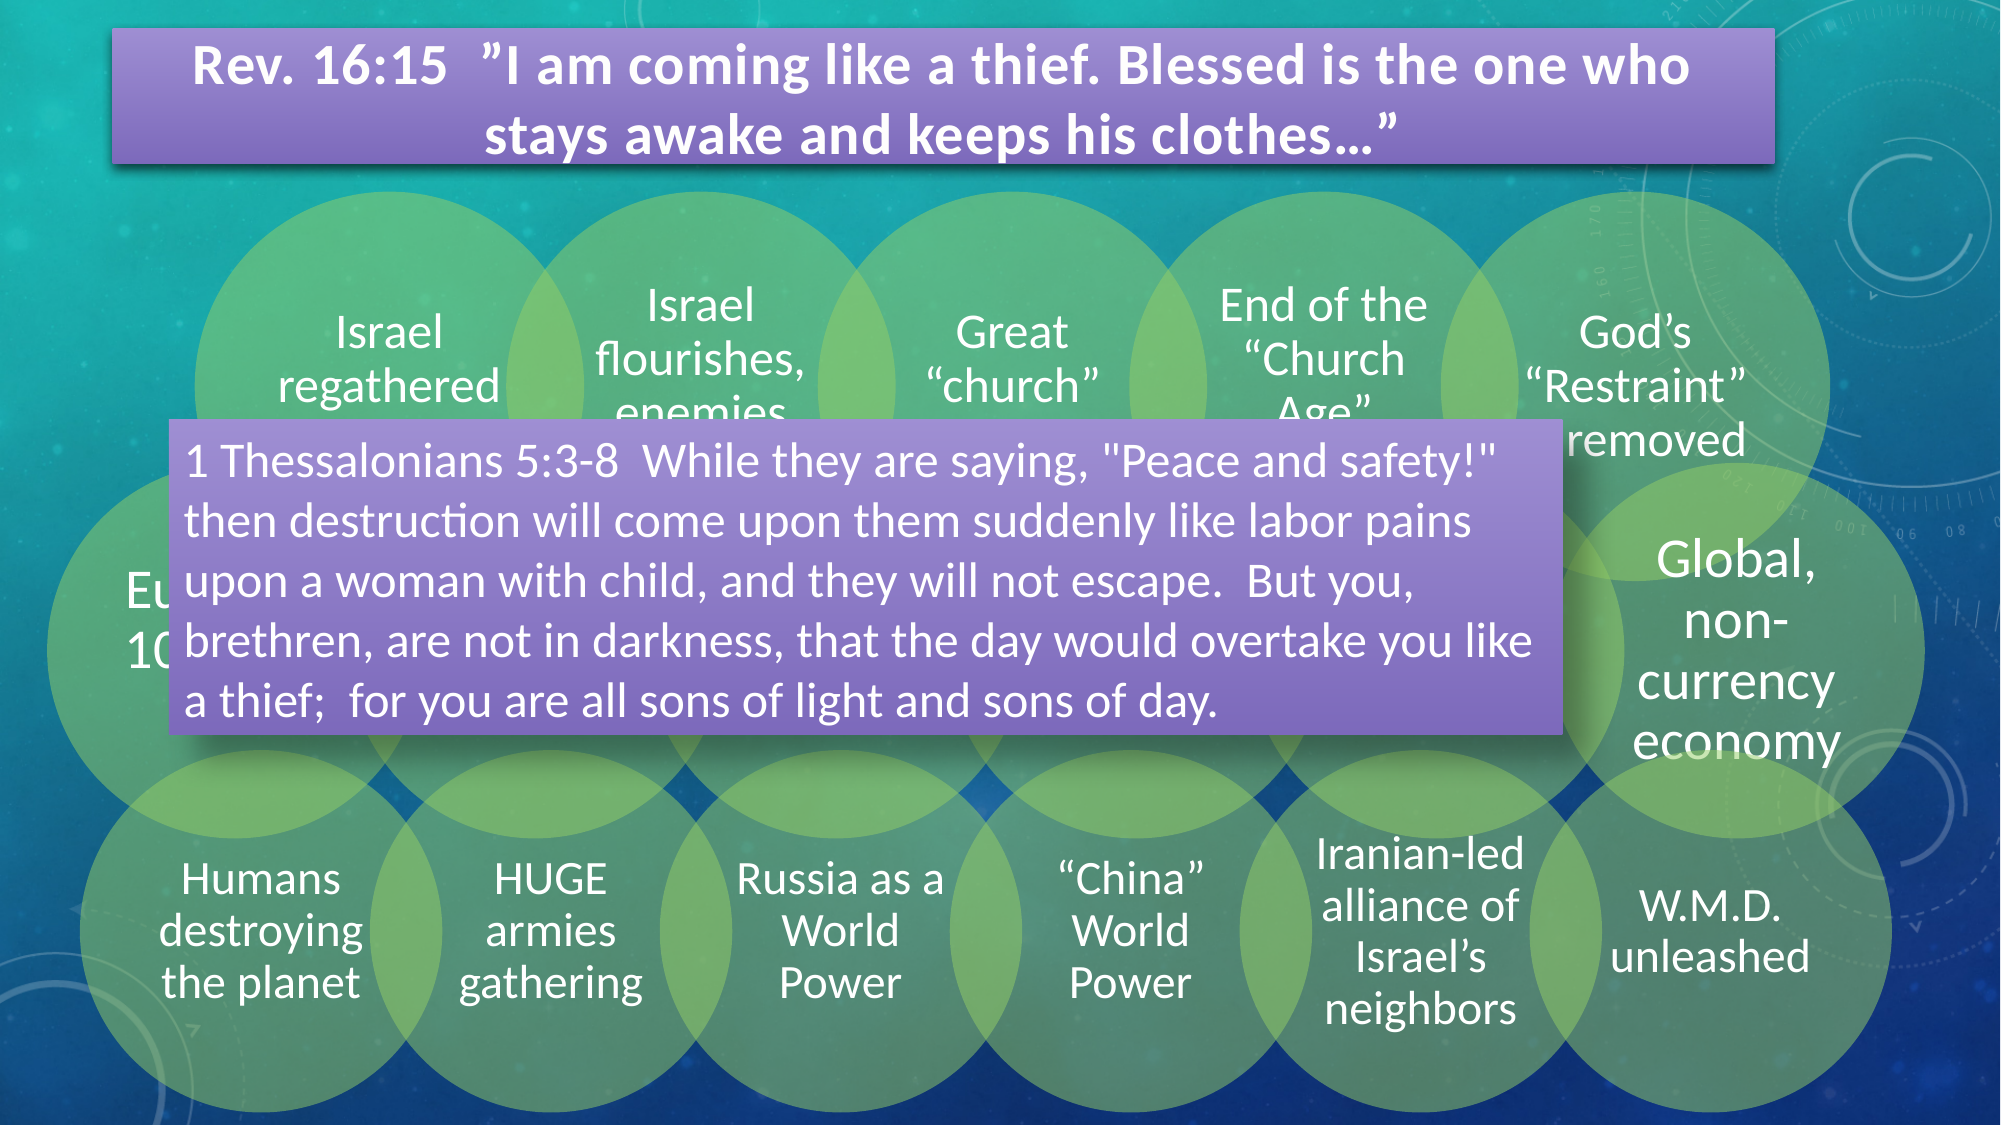

# Rev. 16:15  ”I am coming like a thief. Blessed is the one who stays awake and keeps his clothes…”
Israel regathered in Israel
Israel flourishes, enemies decay
Great “church” denial of JC
End of the “Church Age”
1967
God’s “Restraint” is removed
1 Thessalonians 5:3-8  While they are saying, "Peace and safety!" then destruction will come upon them suddenly like labor pains upon a woman with child, and they will not escape.  But you, brethren, are not in darkness, that the day would overtake you like a thief;  for you are all sons of light and sons of day.
European 10-nation union
Global media
Global unity
Global leader
Global  religion
Global, non-currency economy
Humans destroying the planet
HUGE armies gathering
Russia as a World Power
“China” World Power
Iranian-led alliance of Israel’s neighbors
W.M.D. unleashed